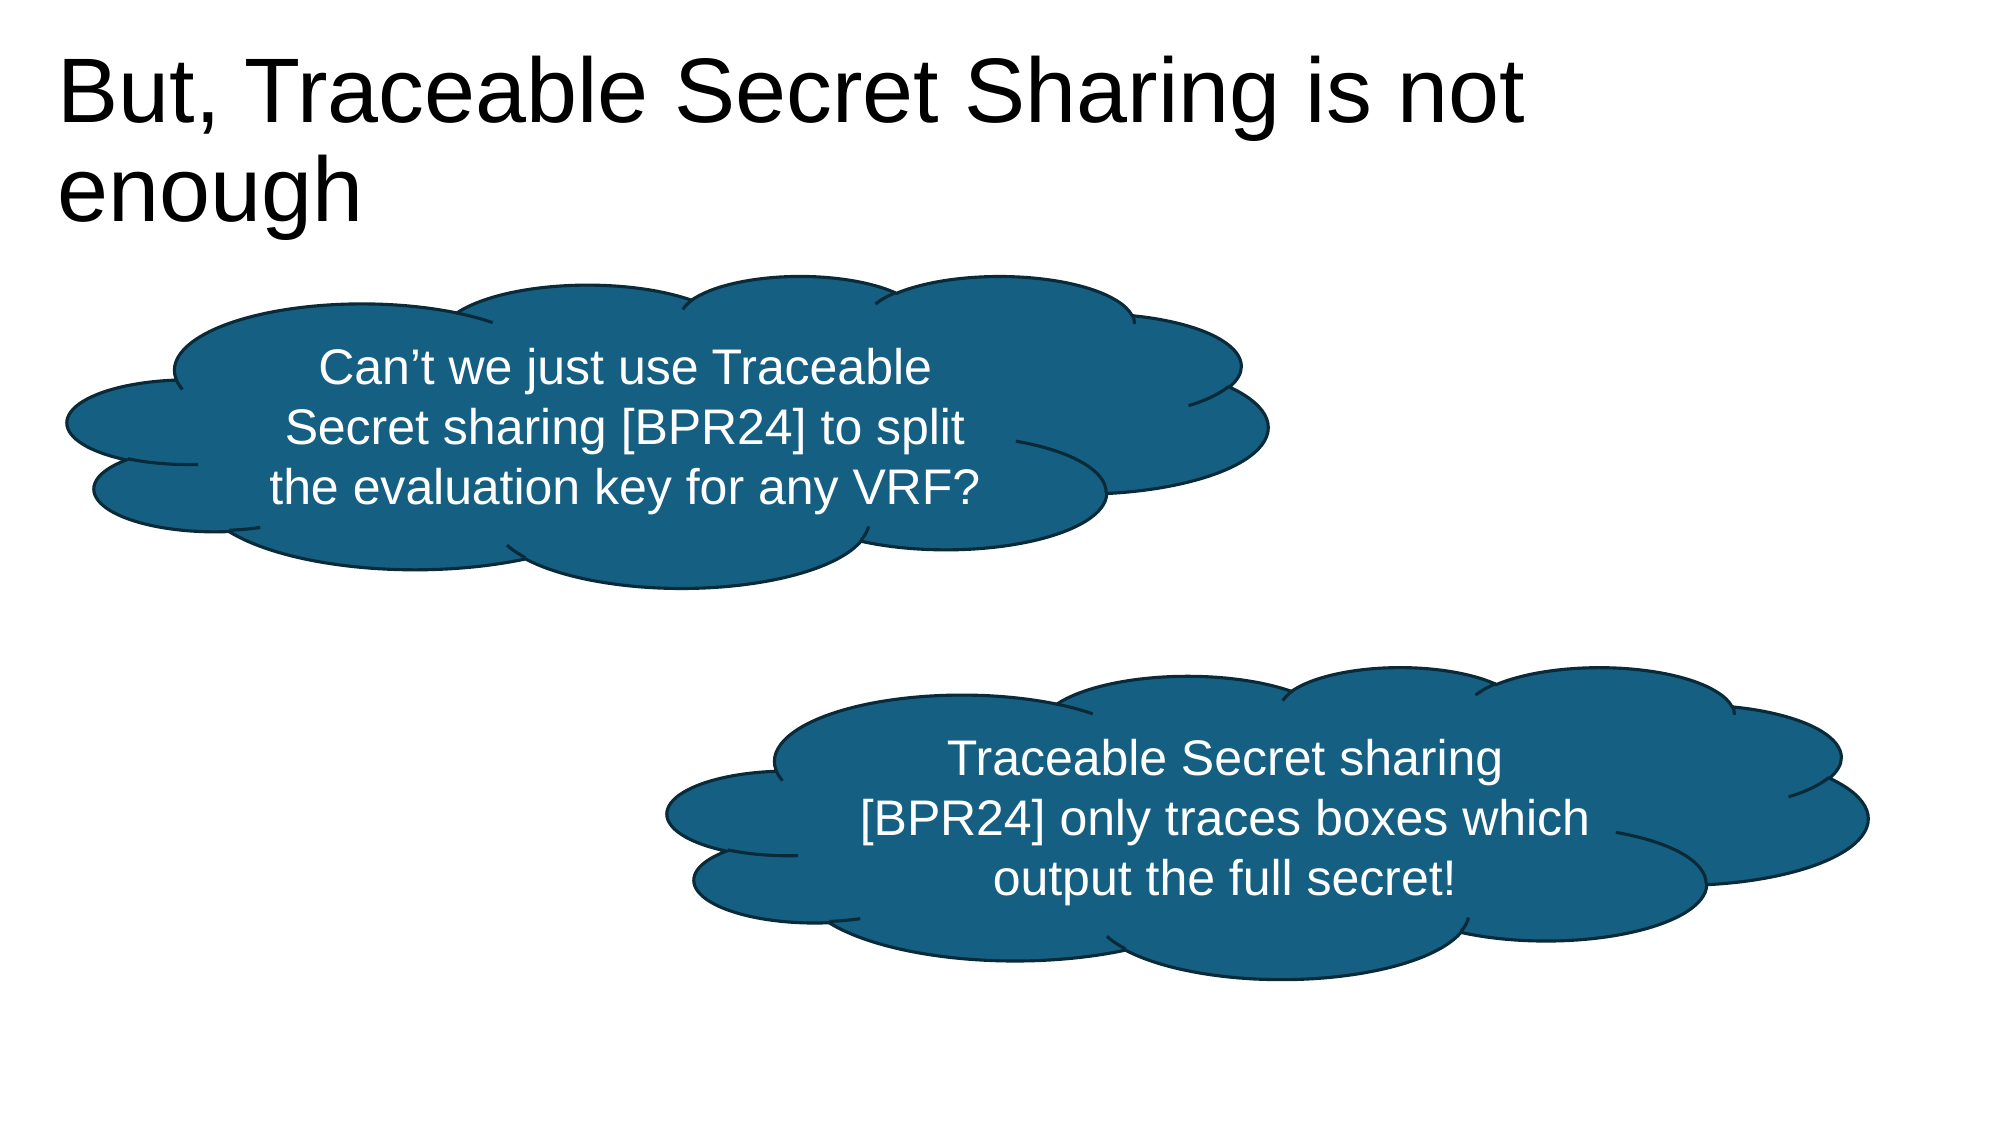

# But, Traceable Secret Sharing is not enough
Can’t we just use Traceable Secret sharing [BPR24] to split the evaluation key for any VRF?
Traceable Secret sharing [BPR24] only traces boxes which output the full secret!